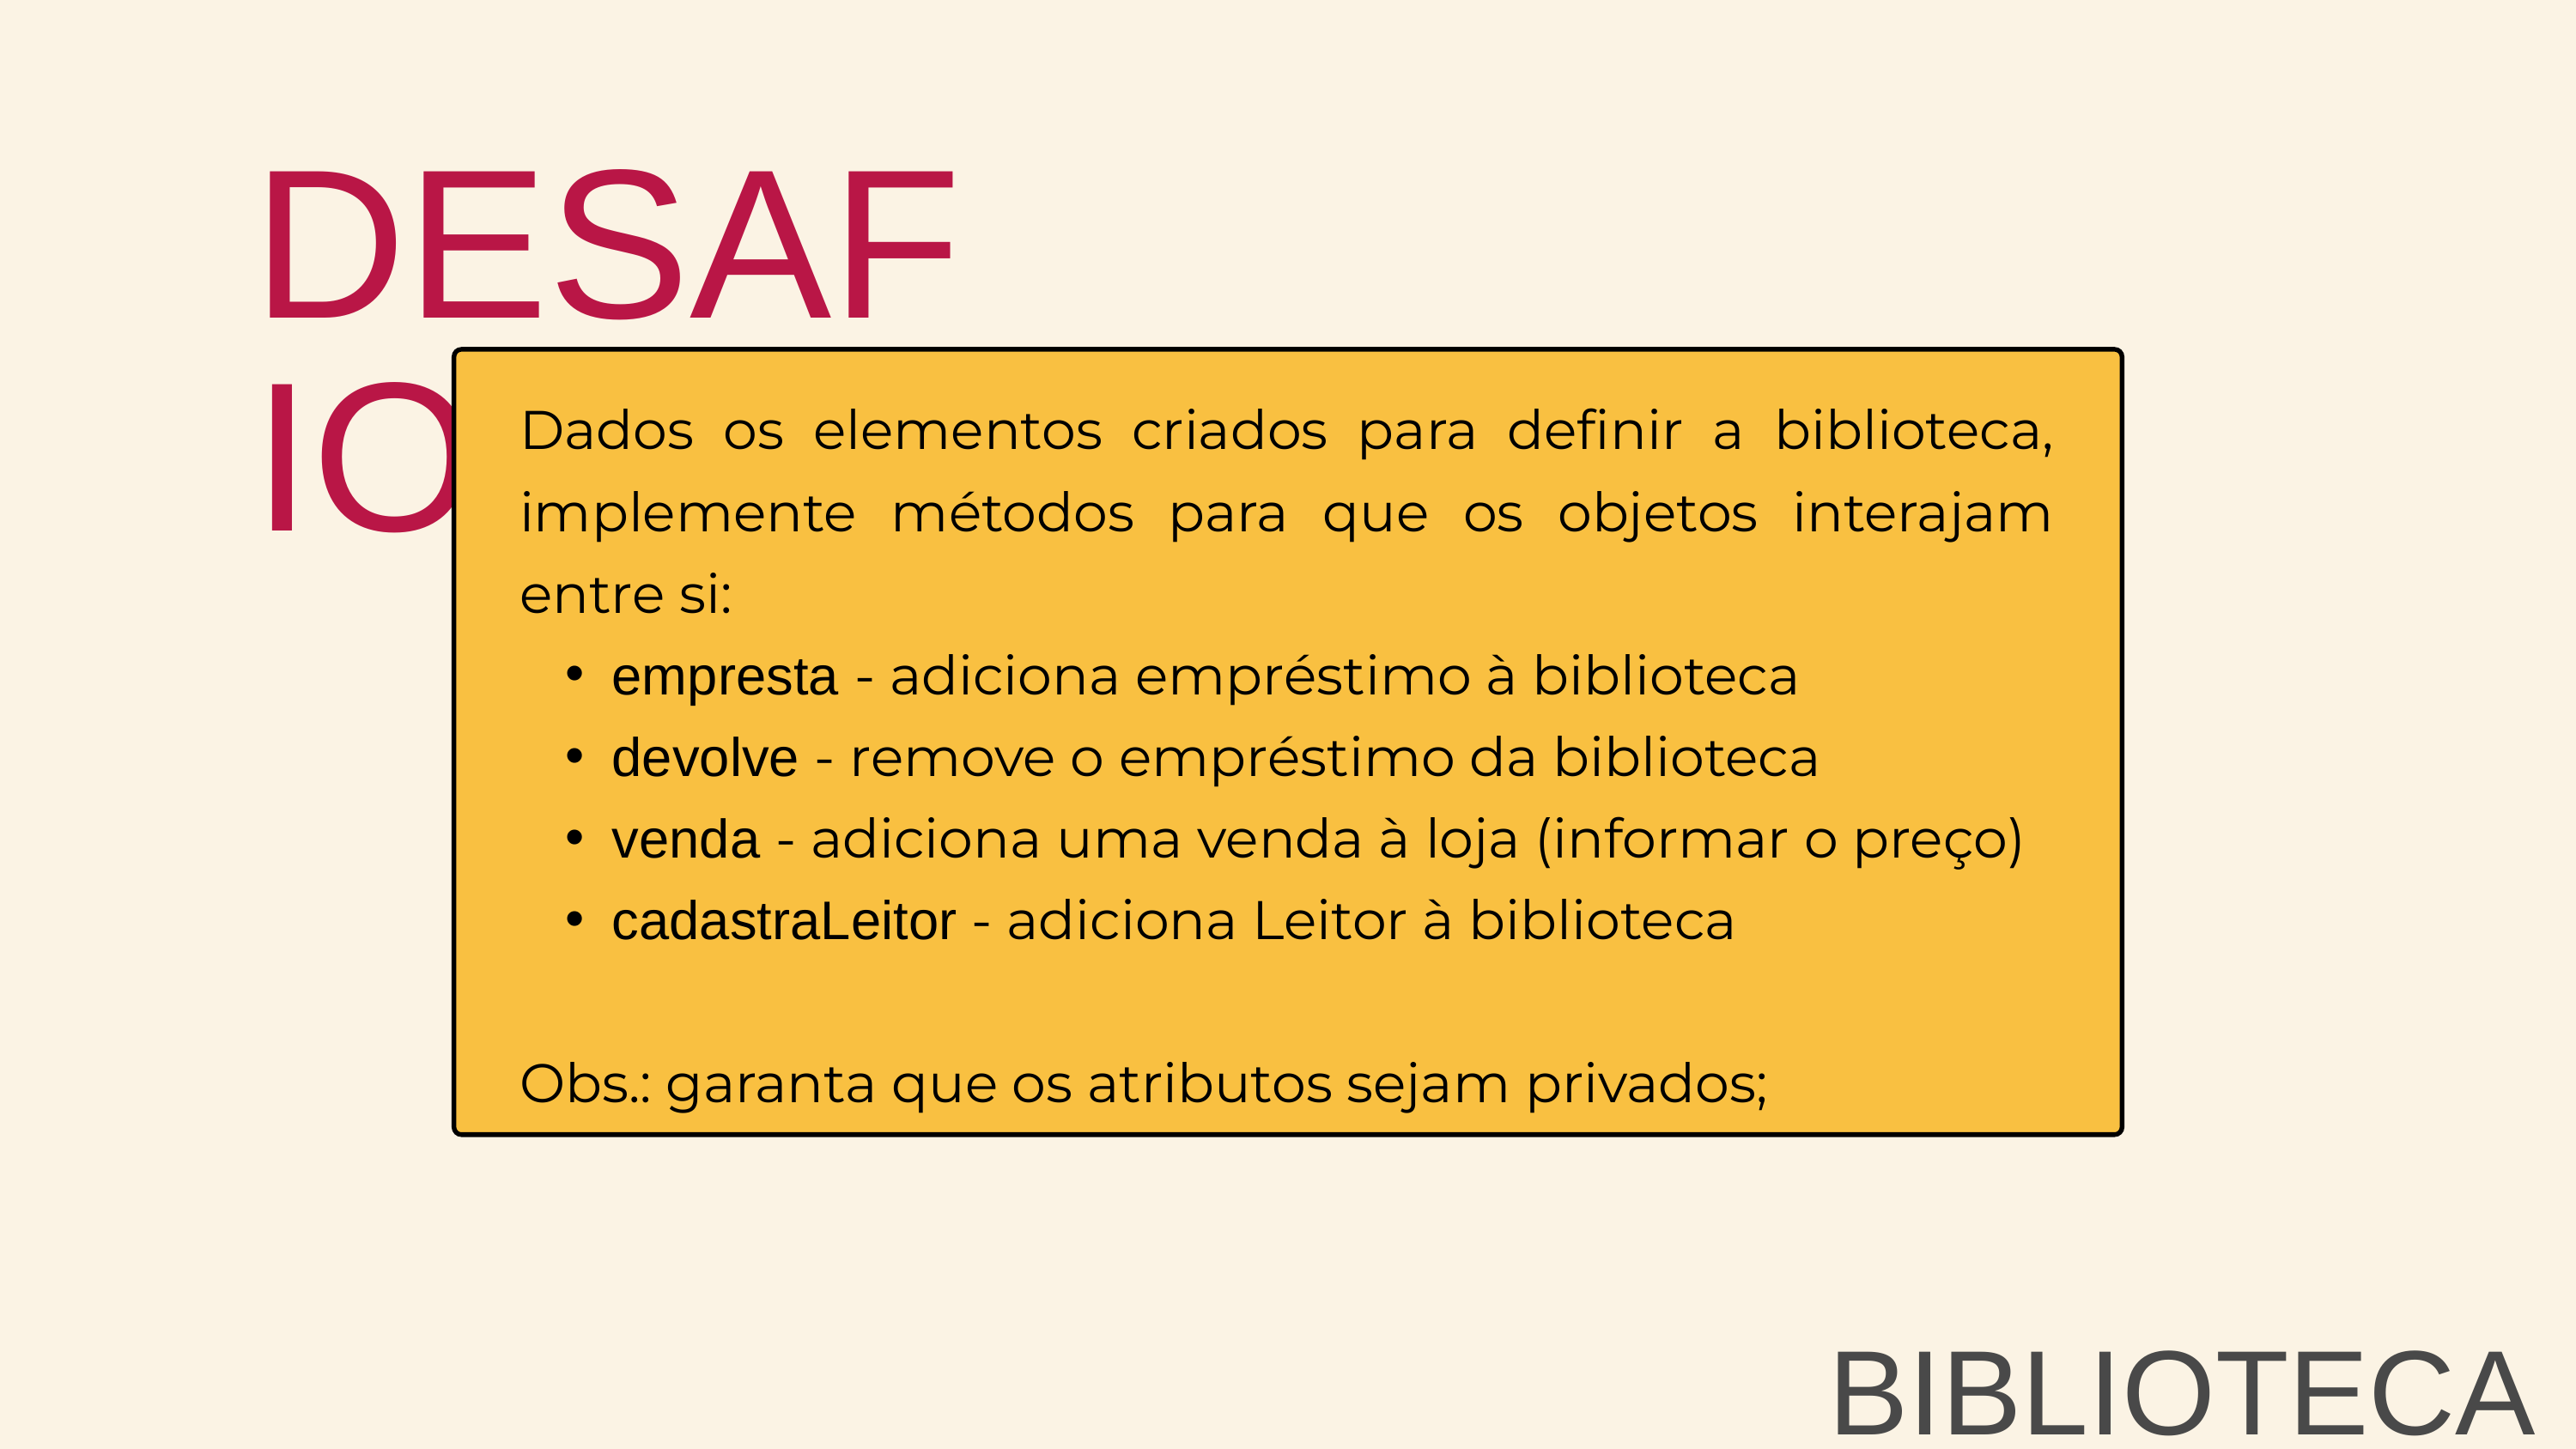

DESAFIO

Dados os elementos criados para definir a biblioteca, implemente métodos para que os objetos interajam entre si:
empresta - adiciona empréstimo à biblioteca
devolve - remove o empréstimo da biblioteca
venda - adiciona uma venda à loja (informar o preço)
cadastraLeitor - adiciona Leitor à biblioteca

Obs.: garanta que os atributos sejam privados;
BIBLIOTECA